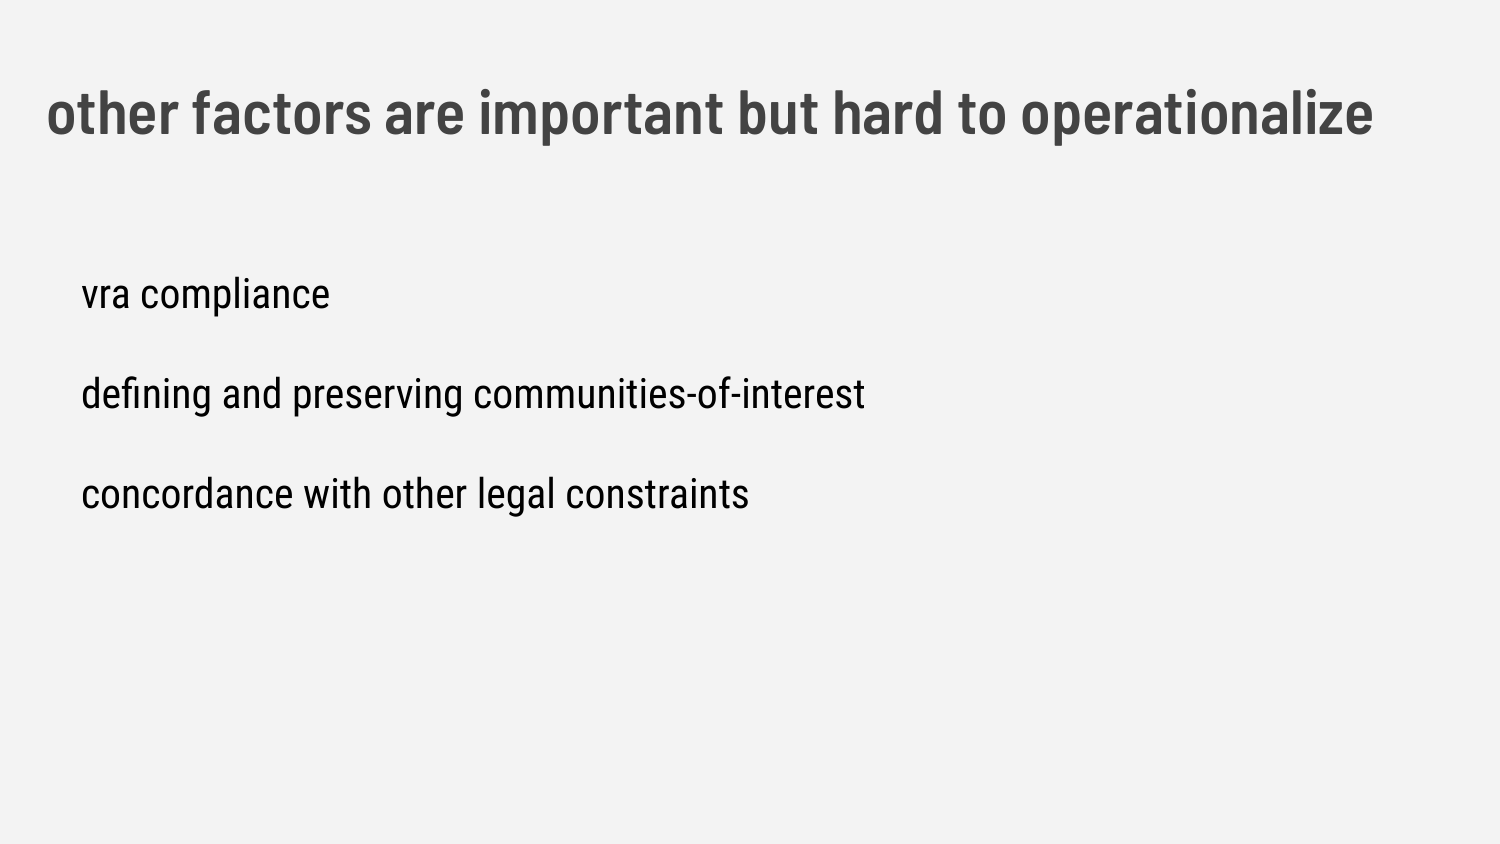

other factors are important but hard to operationalize
vra compliance

defining and preserving communities-of-interest

concordance with other legal constraints